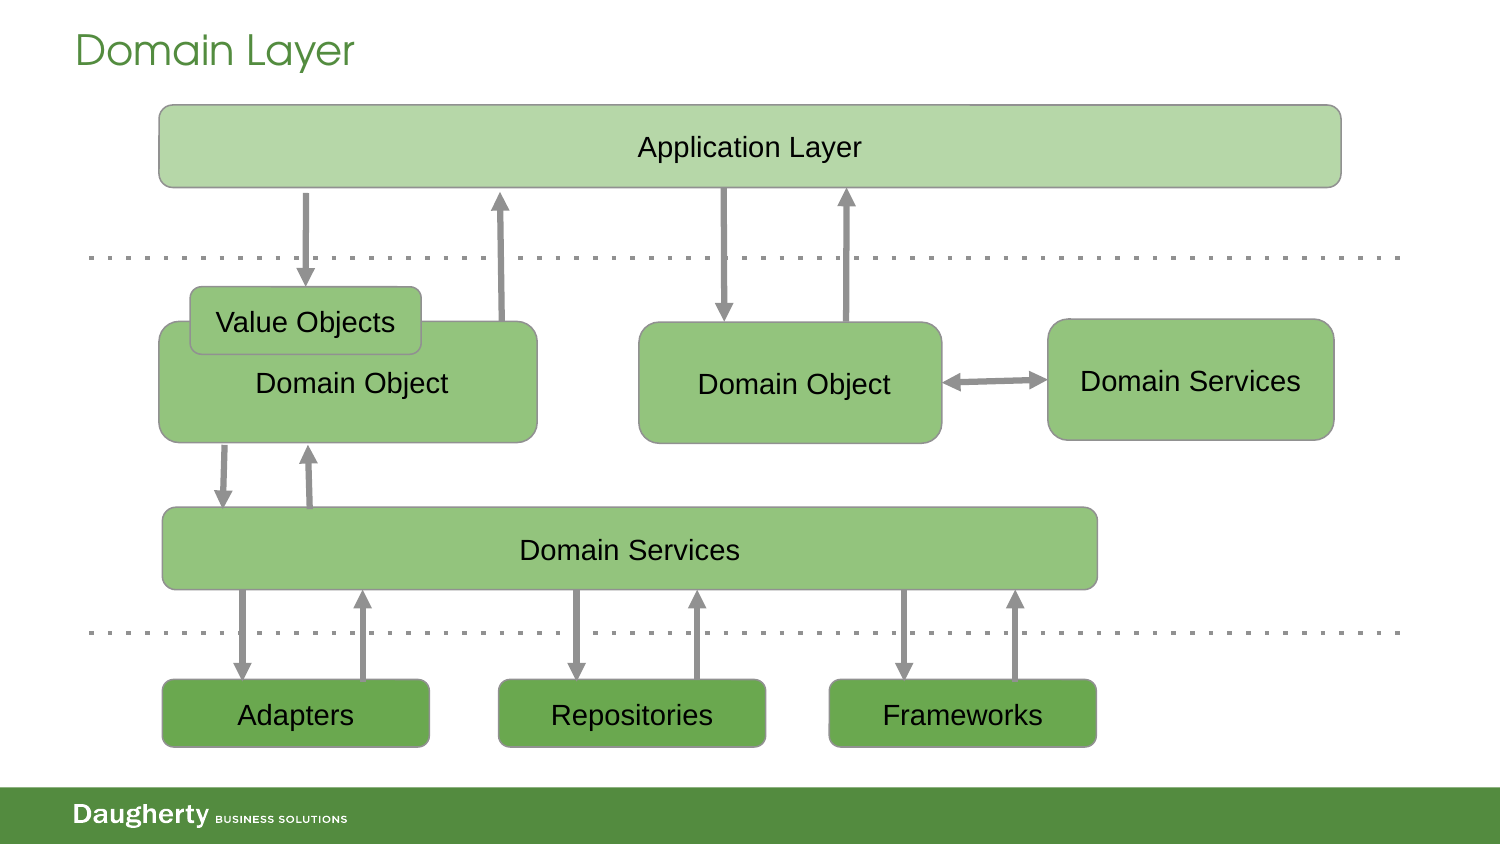

# Domain Layer
Application Layer
Value Objects
Domain Services
 Domain Object
 Domain Object
Domain Services
Adapters
Repositories
Frameworks